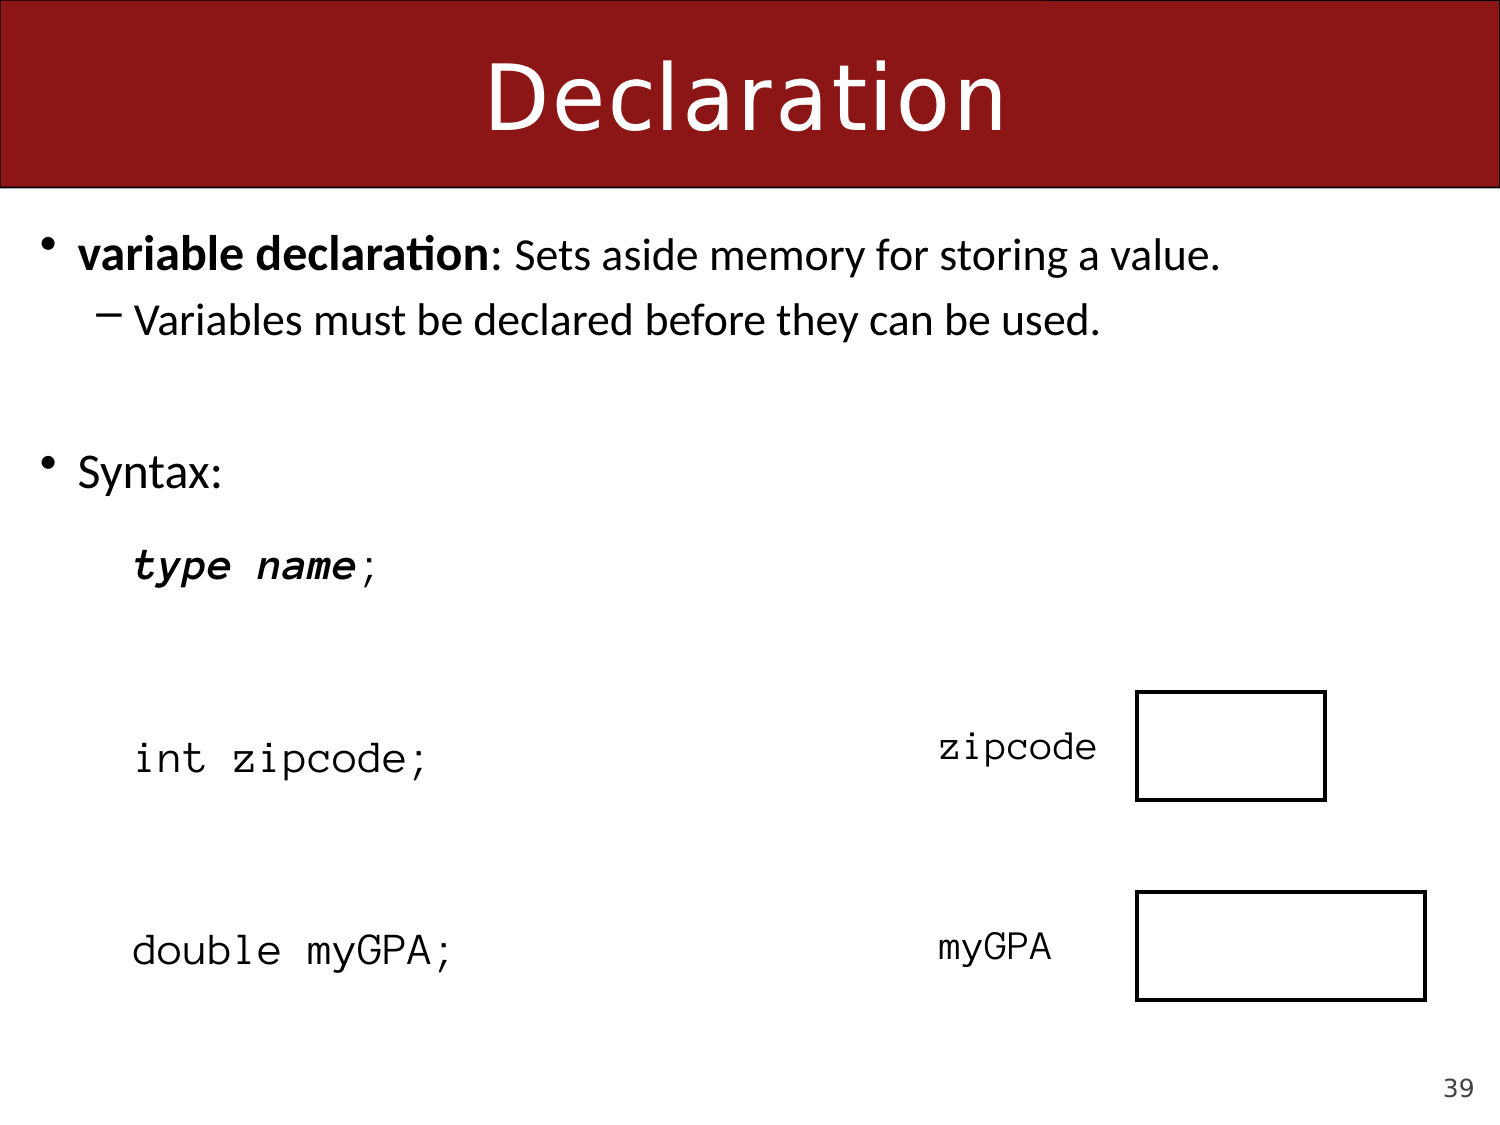

# Declaration
variable declaration: Sets aside memory for storing a value.
Variables must be declared before they can be used.

Syntax:

	type name;

	int zipcode;

	double myGPA;
| zipcode |  |
| --- | --- |
| myGPA |  |
| --- | --- |